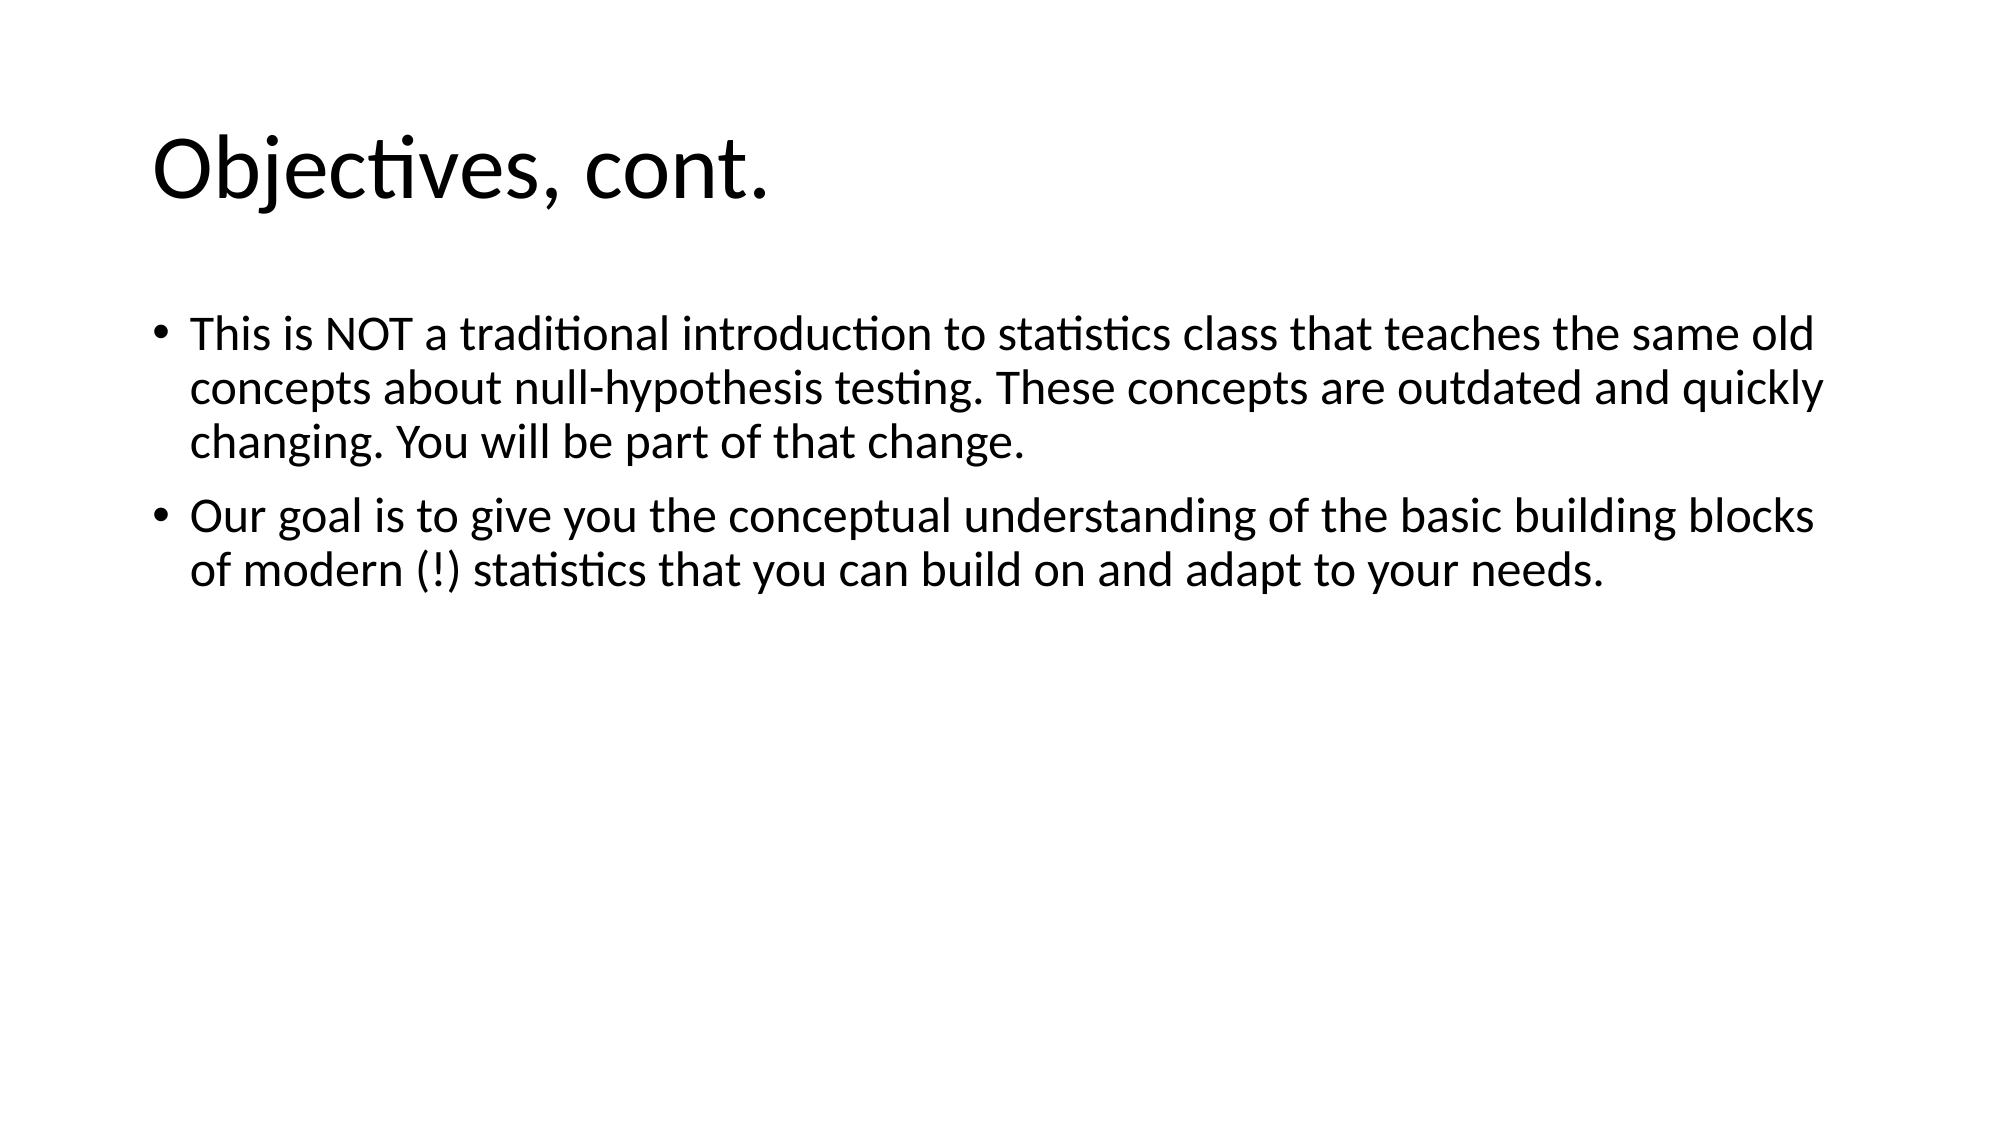

# Objectives, cont.
This is NOT a traditional introduction to statistics class that teaches the same old concepts about null-hypothesis testing. These concepts are outdated and quickly changing. You will be part of that change.
Our goal is to give you the conceptual understanding of the basic building blocks of modern (!) statistics that you can build on and adapt to your needs.